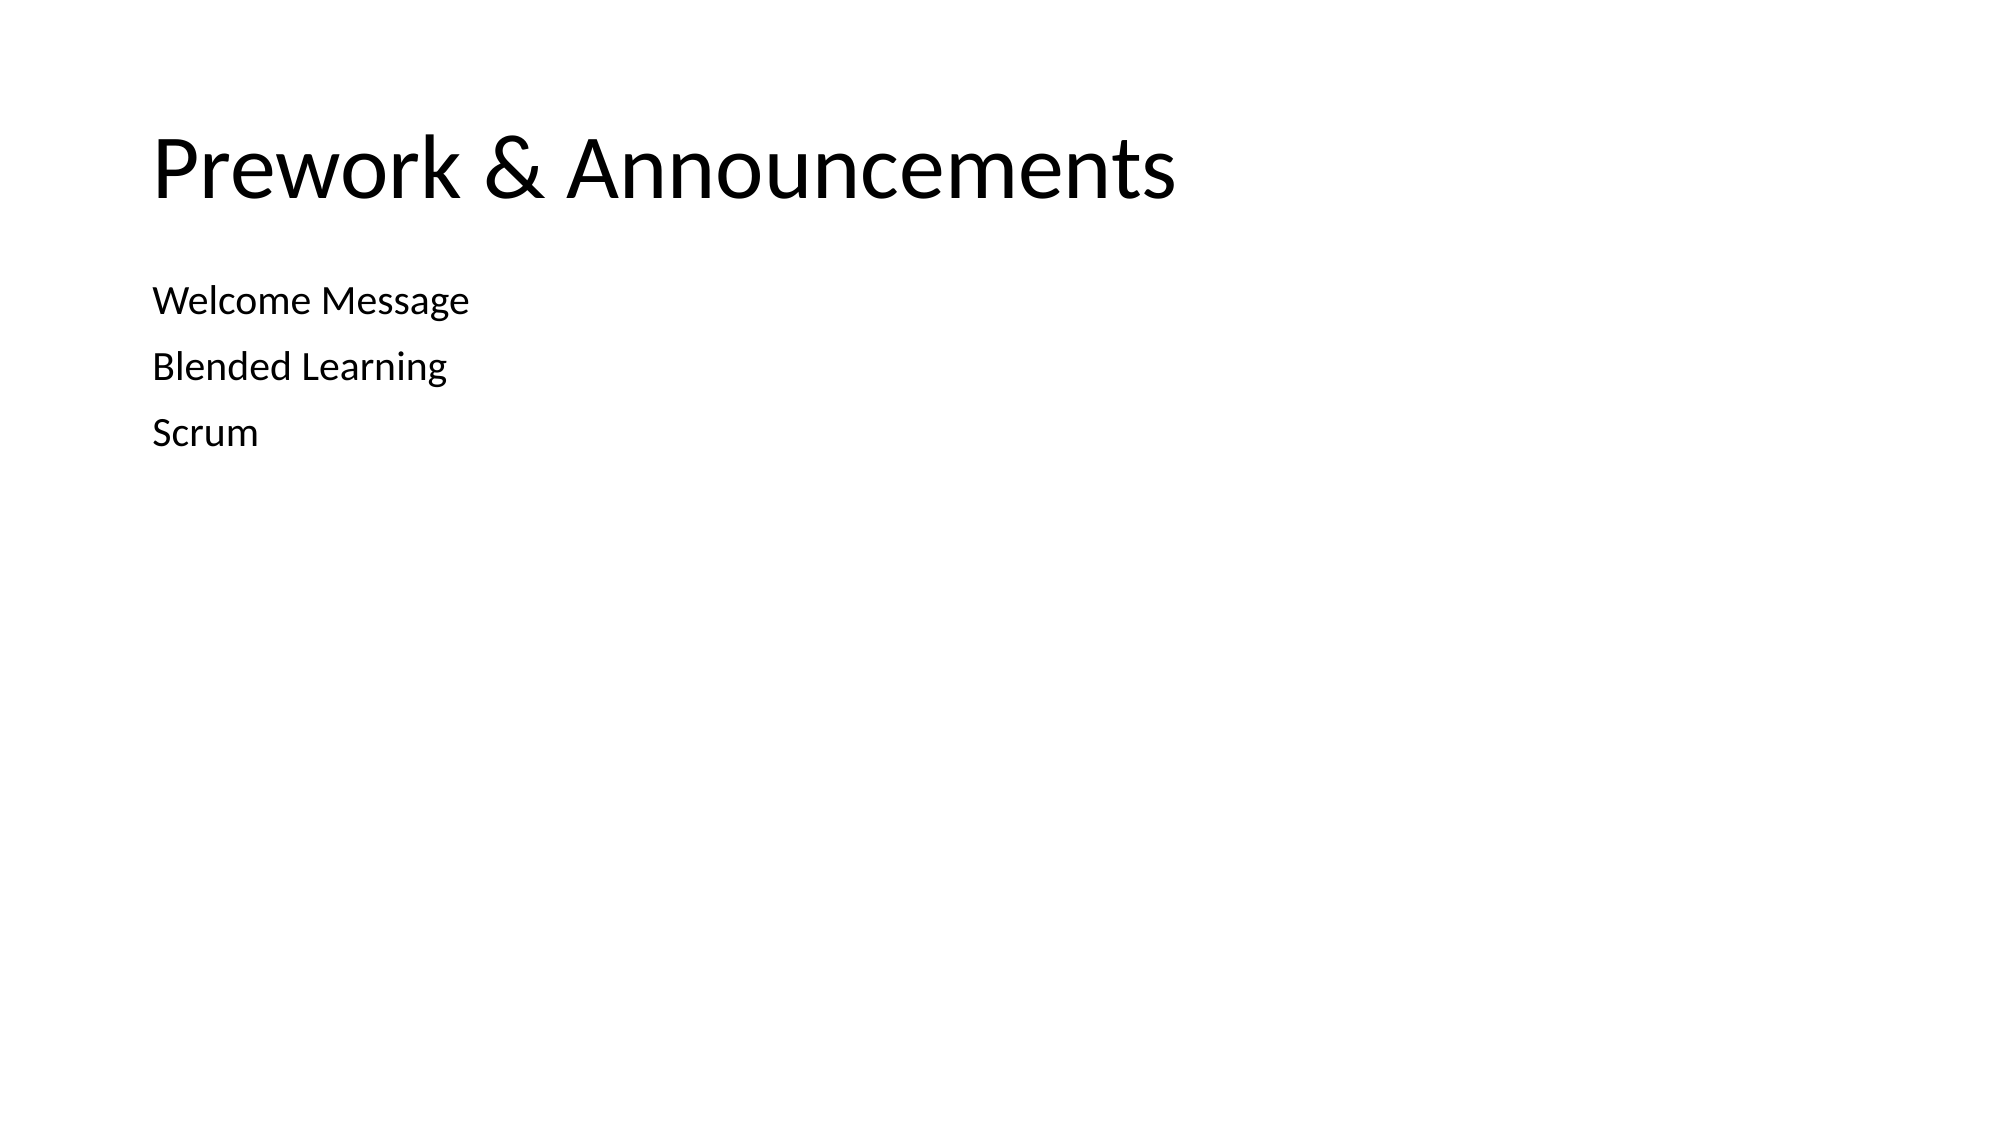

# Prework & Announcements
Welcome Message
Blended Learning
Scrum